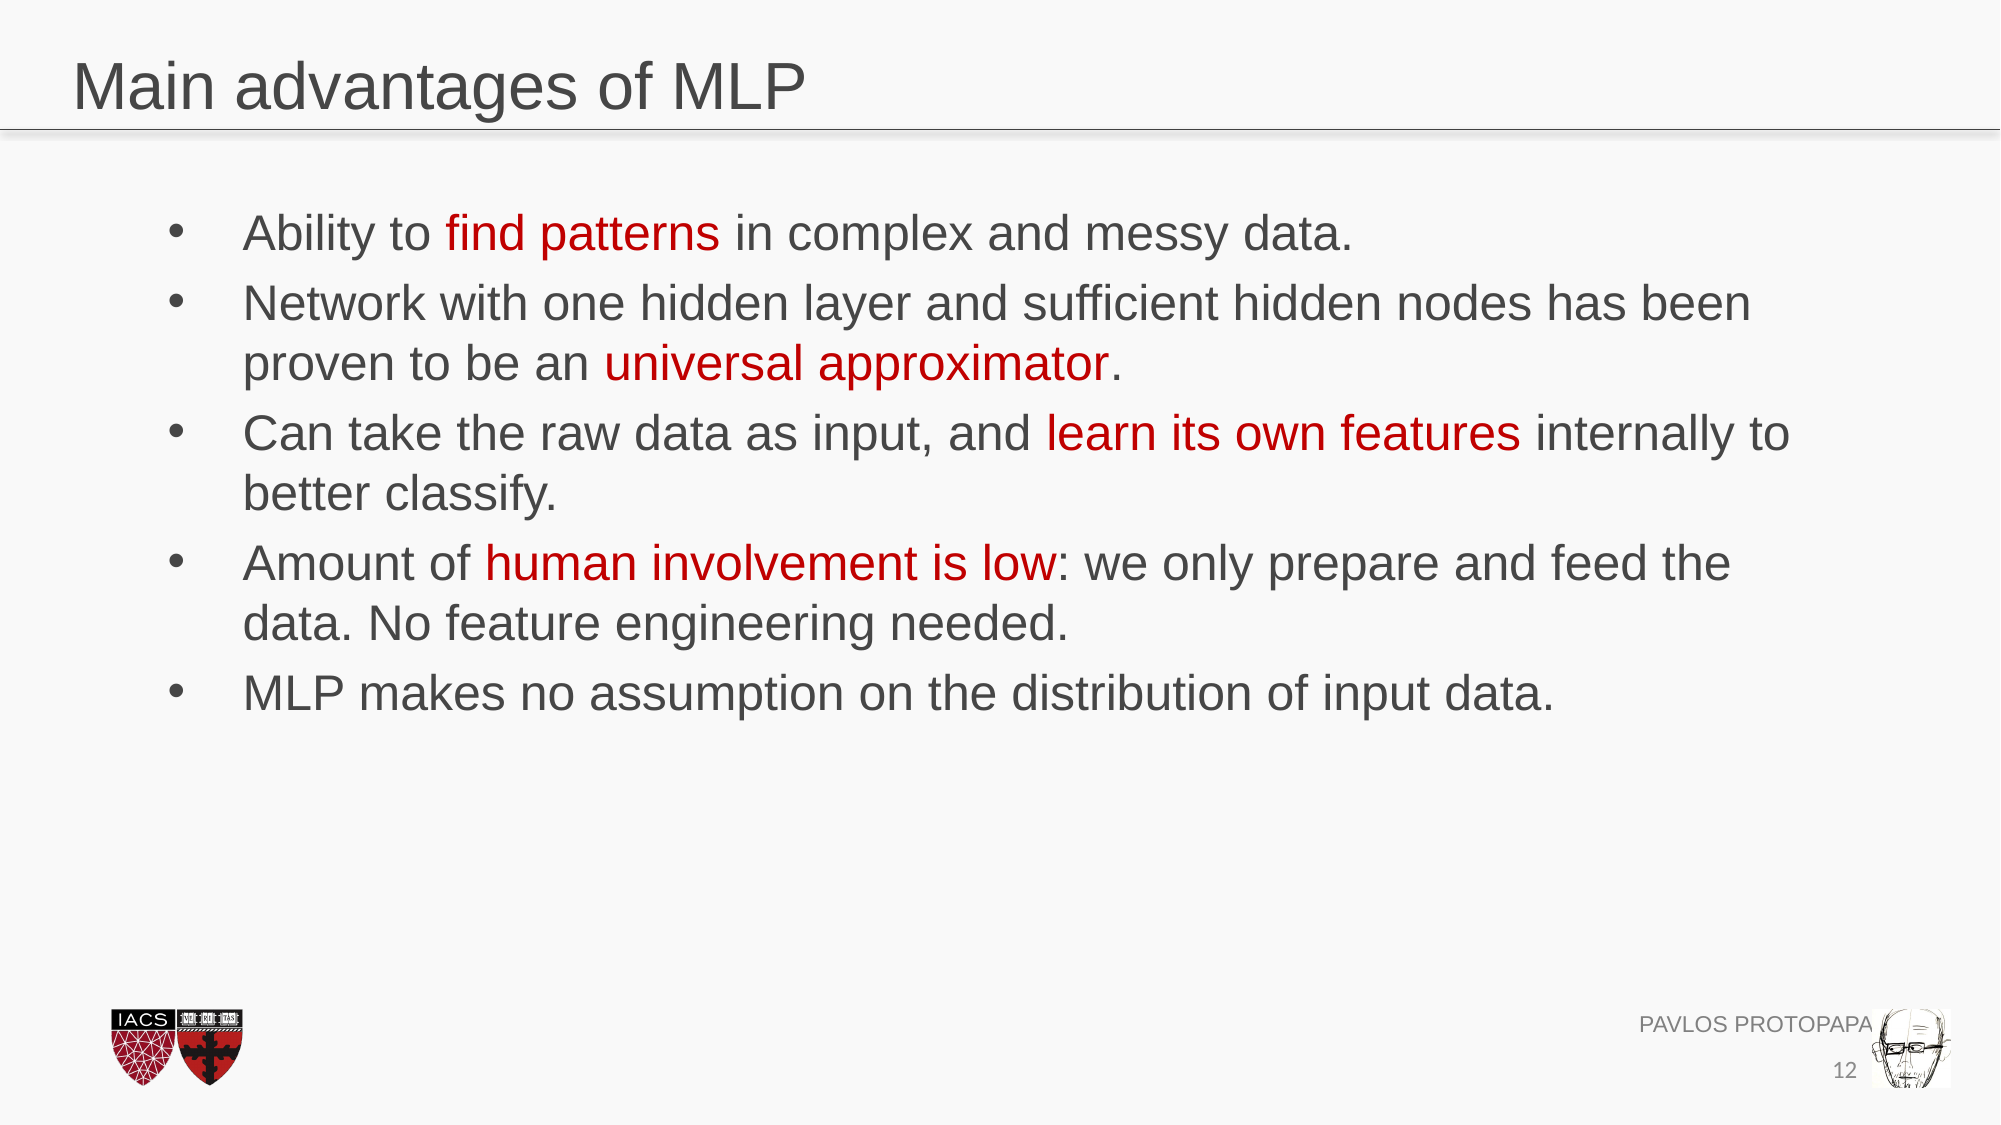

# Main advantages of MLP
Ability to find patterns in complex and messy data.
Network with one hidden layer and sufficient hidden nodes has been proven to be an universal approximator.
Can take the raw data as input, and learn its own features internally to better classify.
Amount of human involvement is low: we only prepare and feed the data. No feature engineering needed.
MLP makes no assumption on the distribution of input data.
12